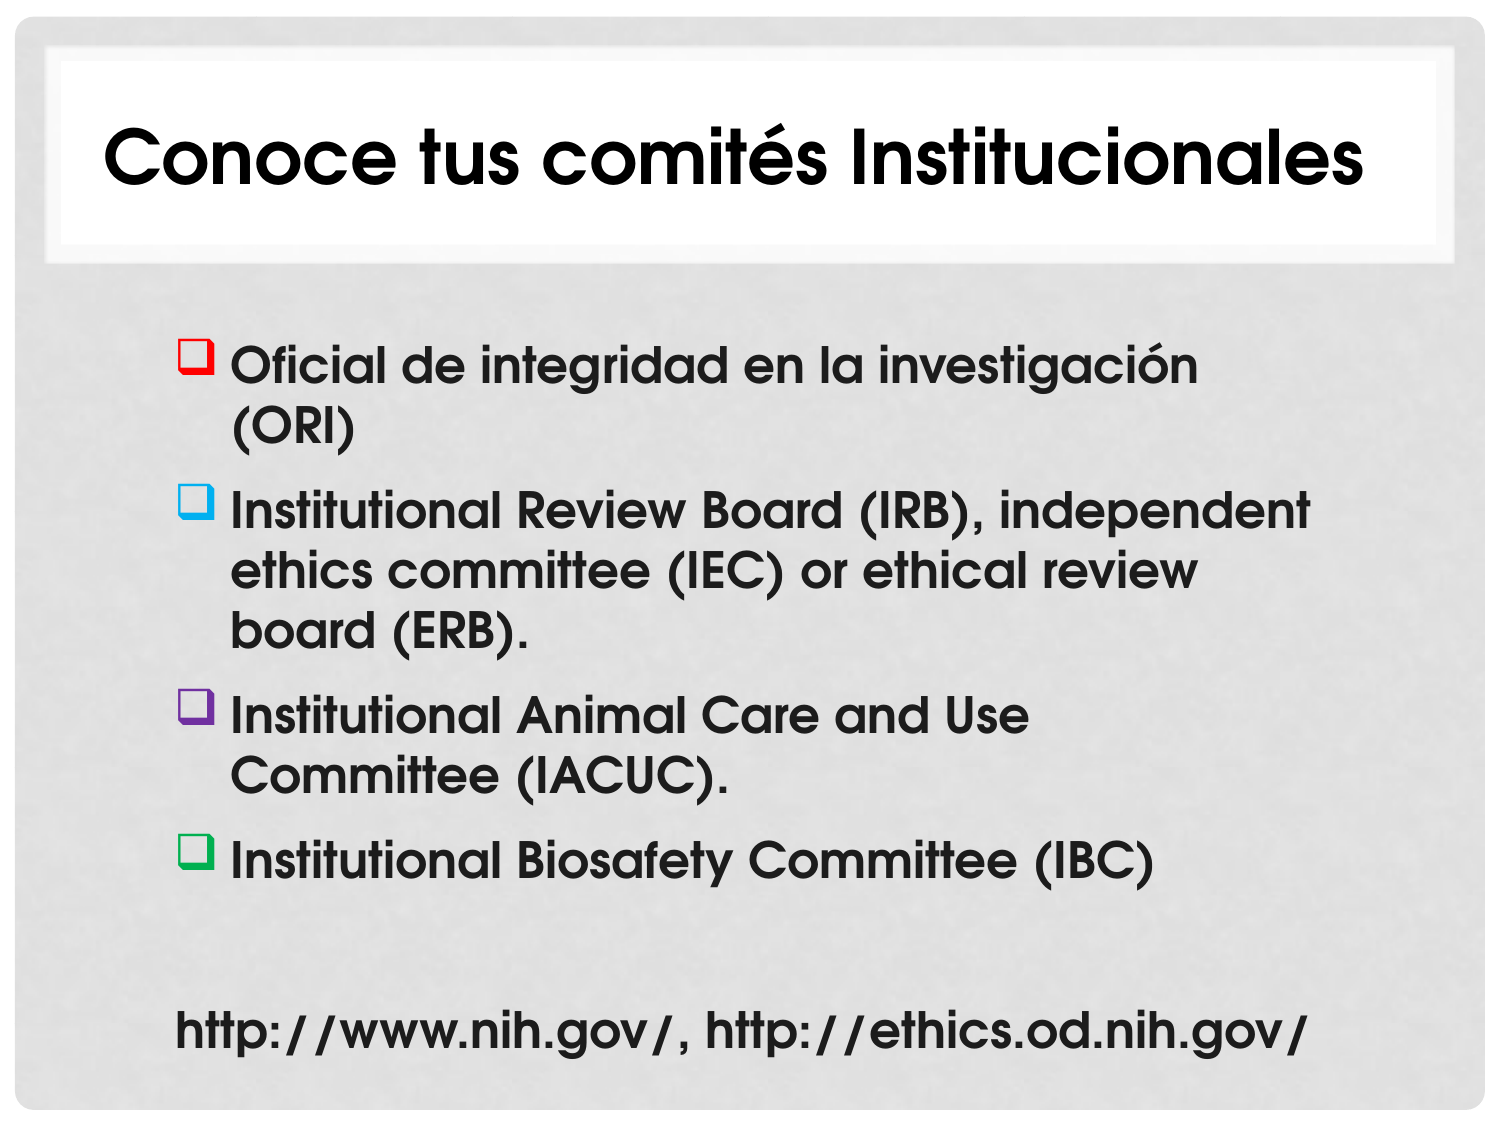

Conoce tus comités Institucionales
Oficial de integridad en la investigación (ORI)
Institutional Review Board (IRB), independent ethics committee (IEC) or ethical review board (ERB).
Institutional Animal Care and Use Committee (IACUC).
Institutional Biosafety Committee (IBC)

http://www.nih.gov/, http://ethics.od.nih.gov/